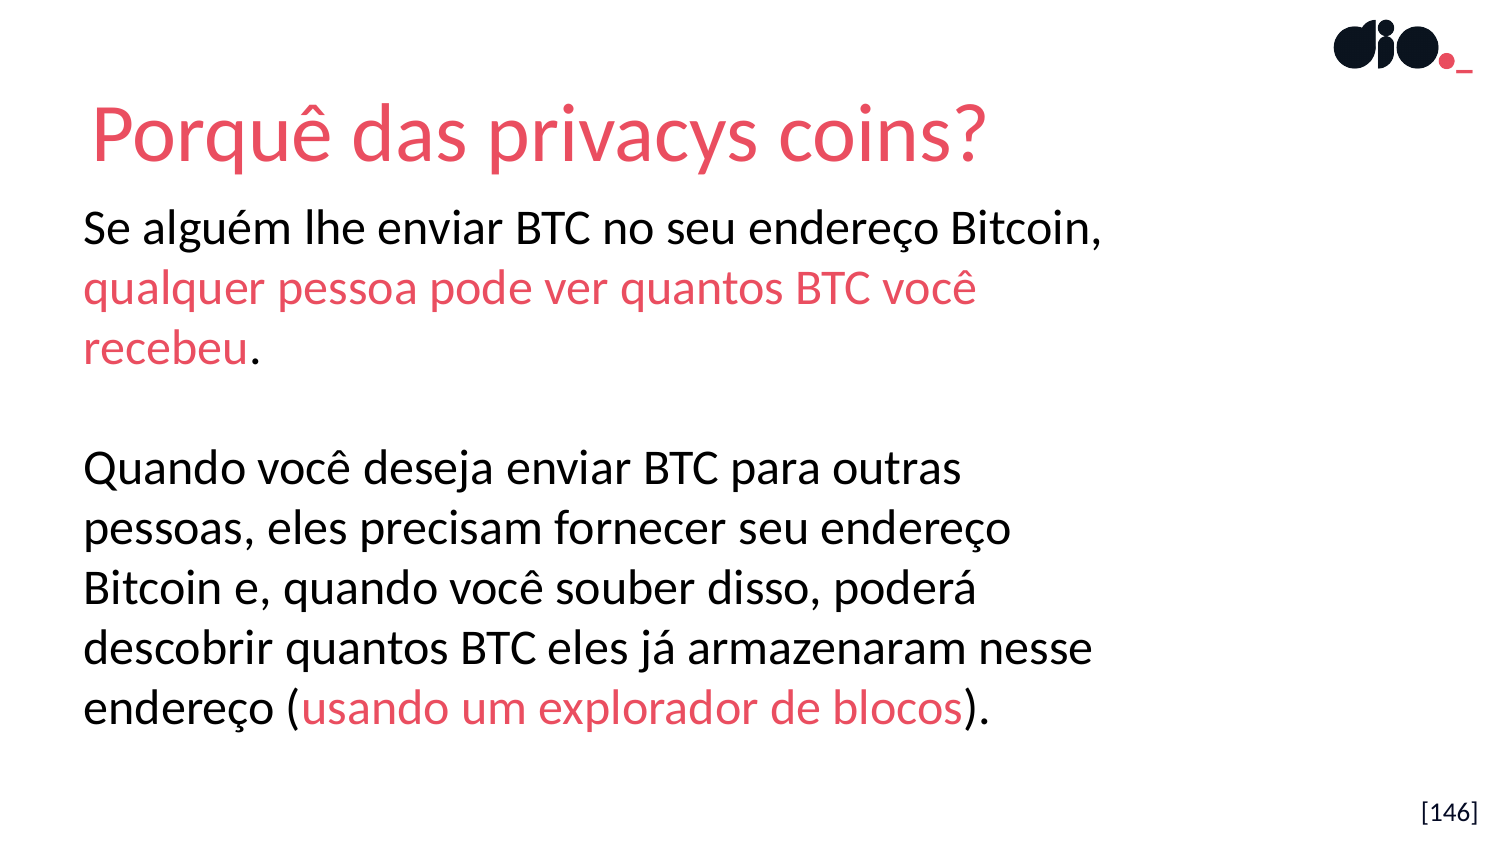

Porquê das privacys coins?
Se alguém lhe enviar BTC no seu endereço Bitcoin, qualquer pessoa pode ver quantos BTC você recebeu.

Quando você deseja enviar BTC para outras pessoas, eles precisam fornecer seu endereço Bitcoin e, quando você souber disso, poderá descobrir quantos BTC eles já armazenaram nesse endereço (usando um explorador de blocos).
[146]